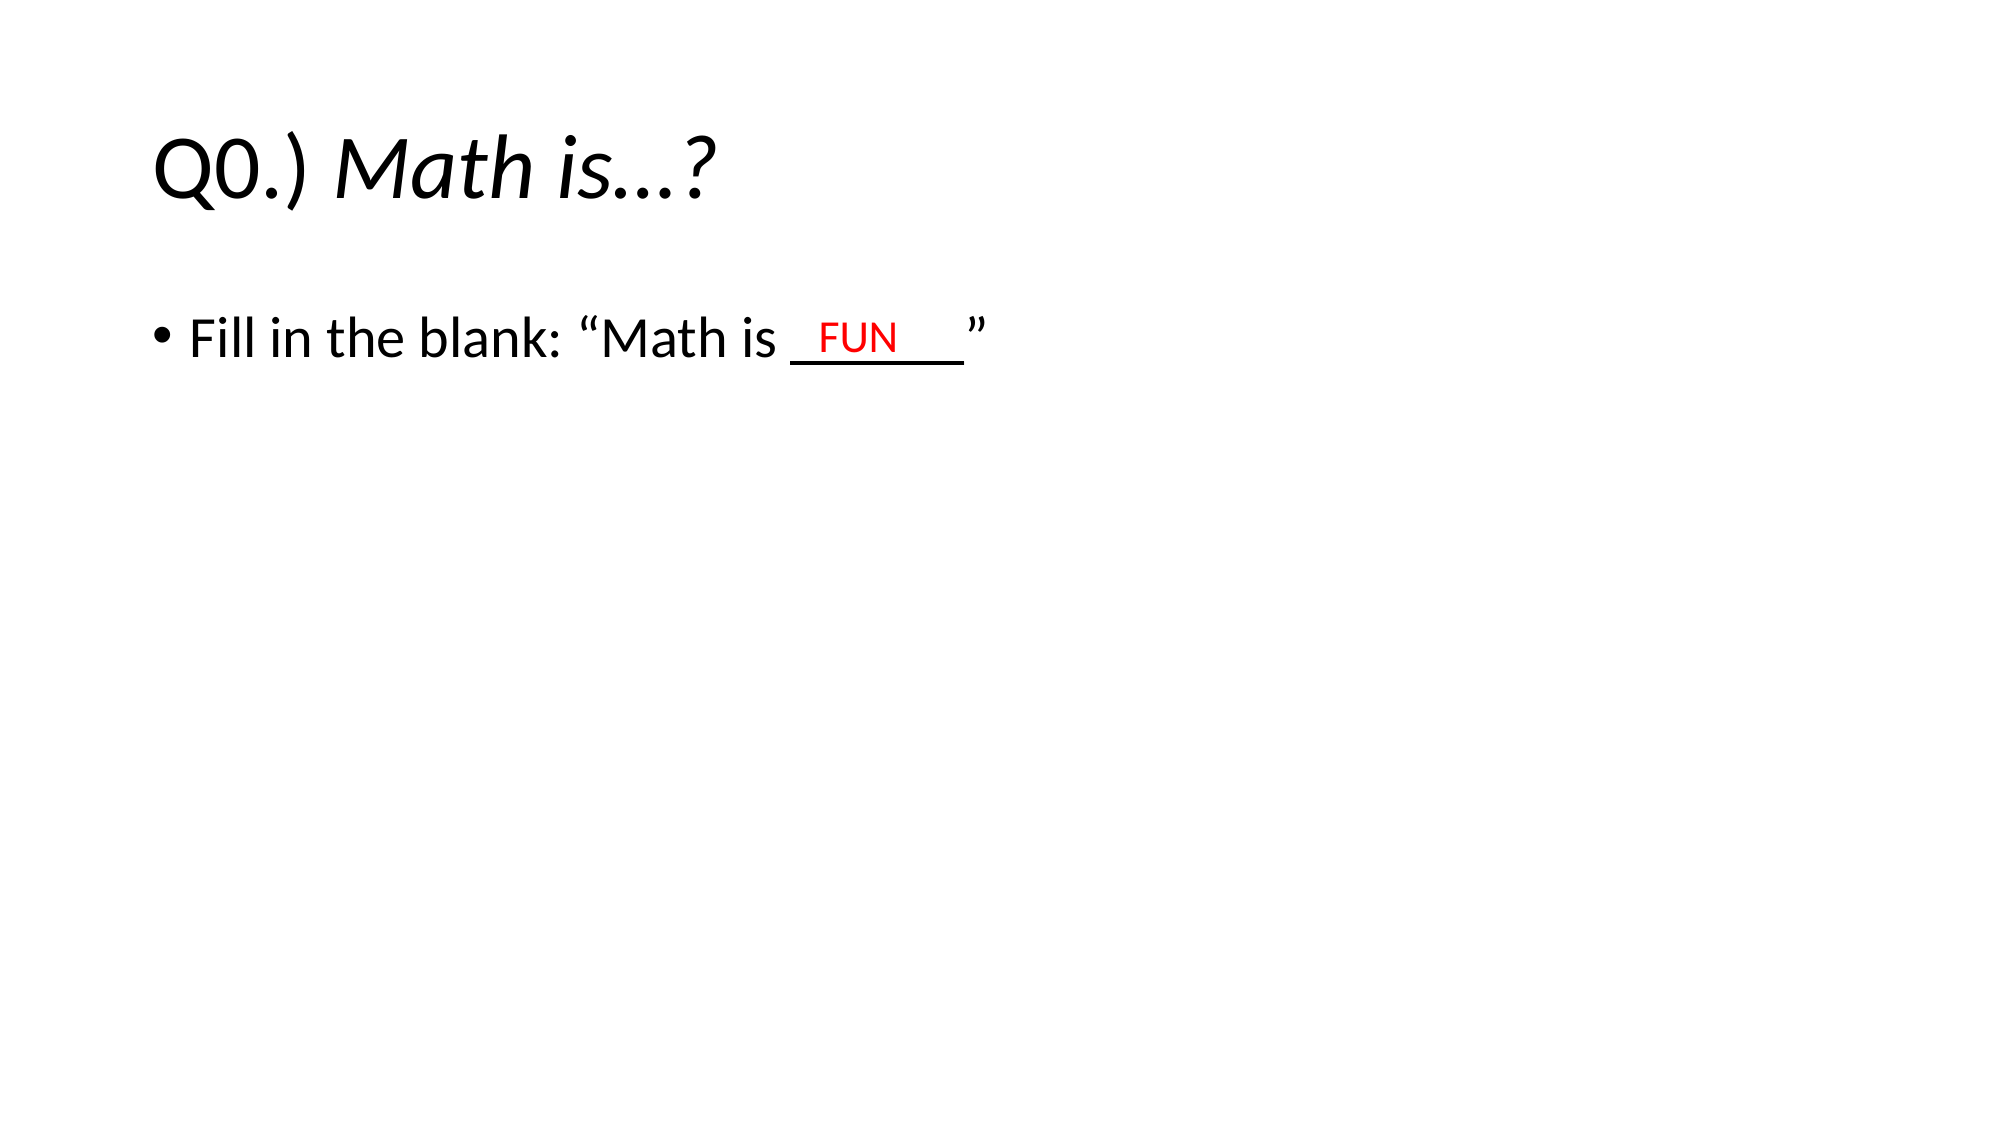

# Q0.) Math is…?
Fill in the blank: “Math is ______”
FUN